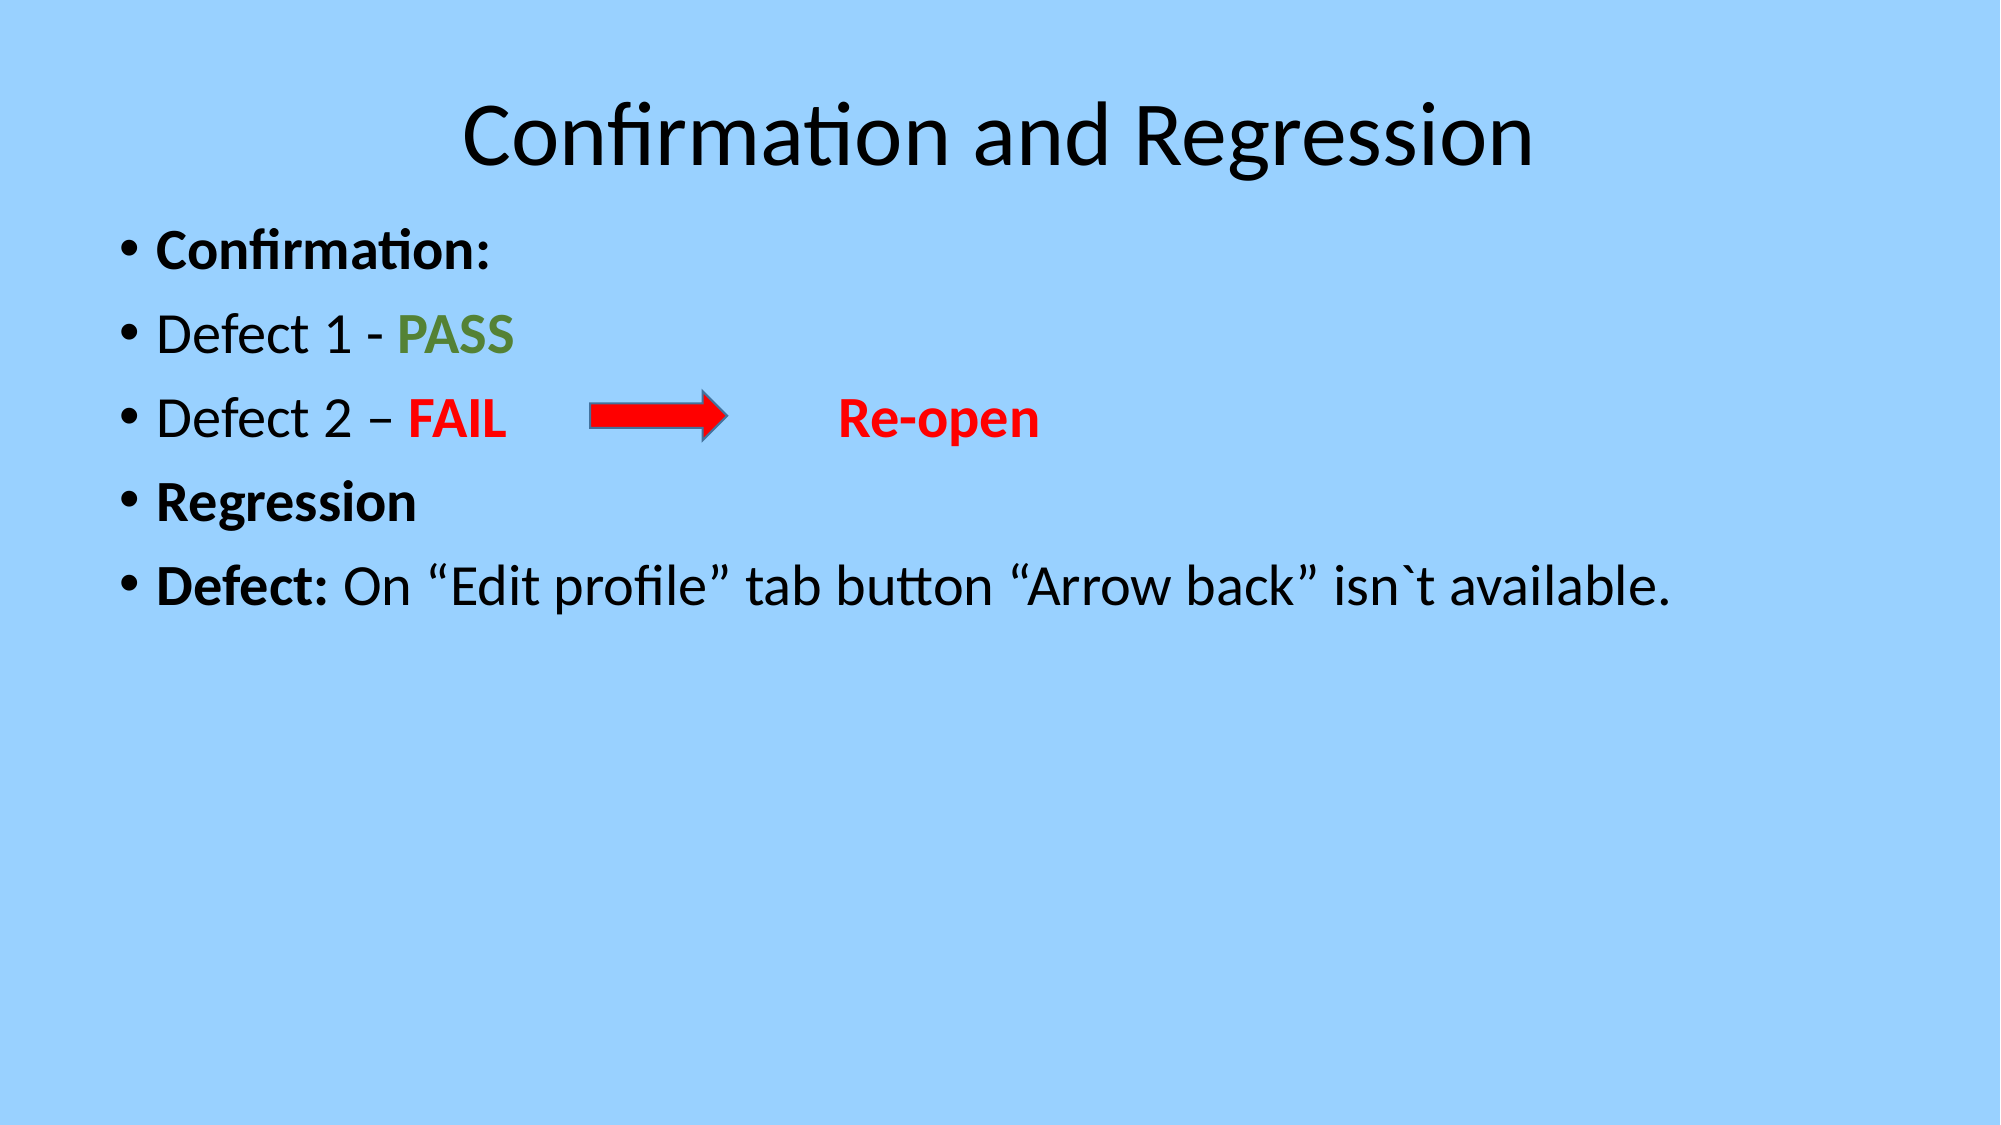

# Confirmation and Regression
Confirmation:
Defect 1 - PASS
Defect 2 – FAIL                         Re-open
Regression
Defect: On “Edit profile” tab button “Arrow back” isn`t available.